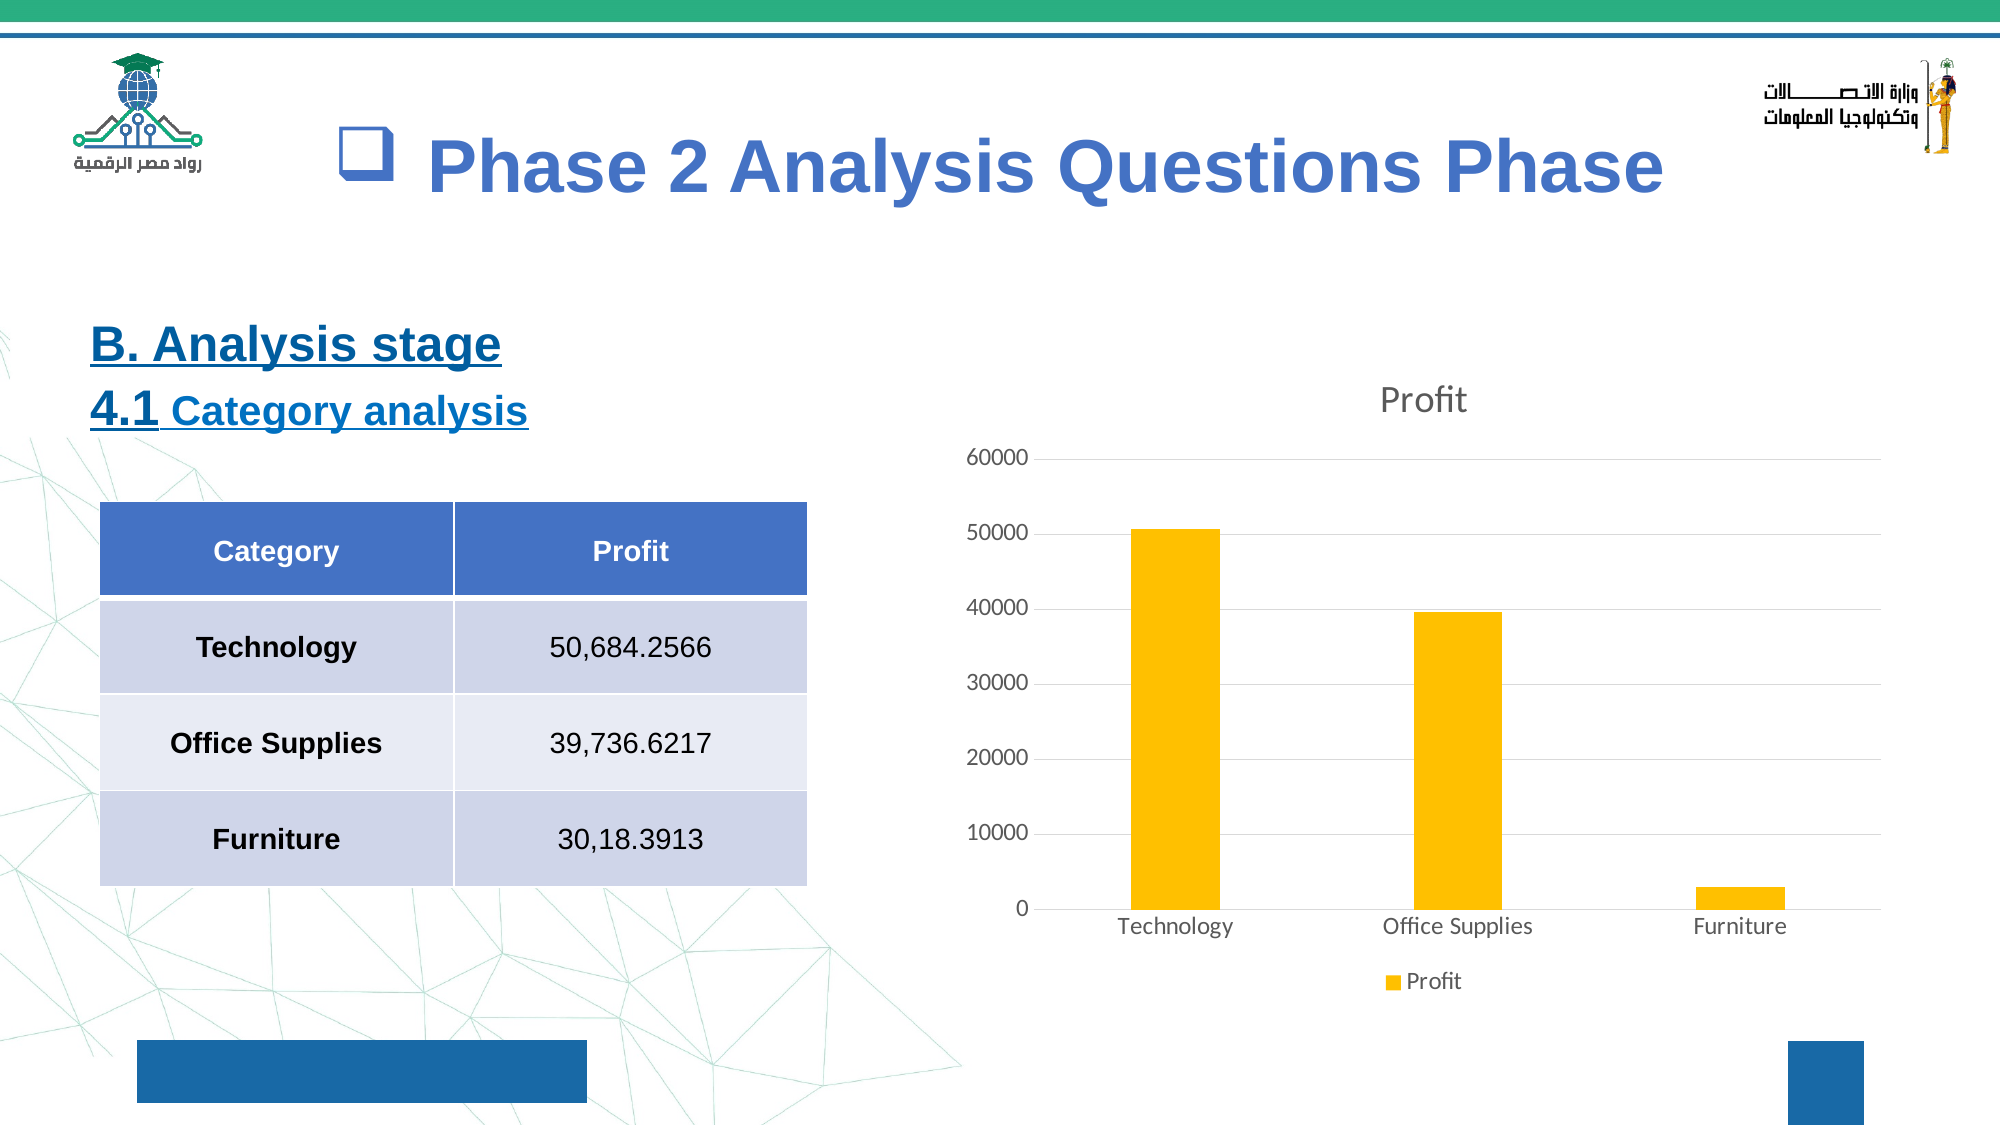

# Phase 2 Analysis Questions Phase
B. Analysis stage
4.1 Category analysis

### Chart:

| Category | Profit |
|---|---|
| Technology | 50684.2566 |
| Office Supplies | 39736.6217 |
| Furniture | 3018.3913 |
| Category | Profit |
| --- | --- |
| Technology | 50,684.2566 |
| Office Supplies | 39,736.6217 |
| Furniture | 30,18.3913 |